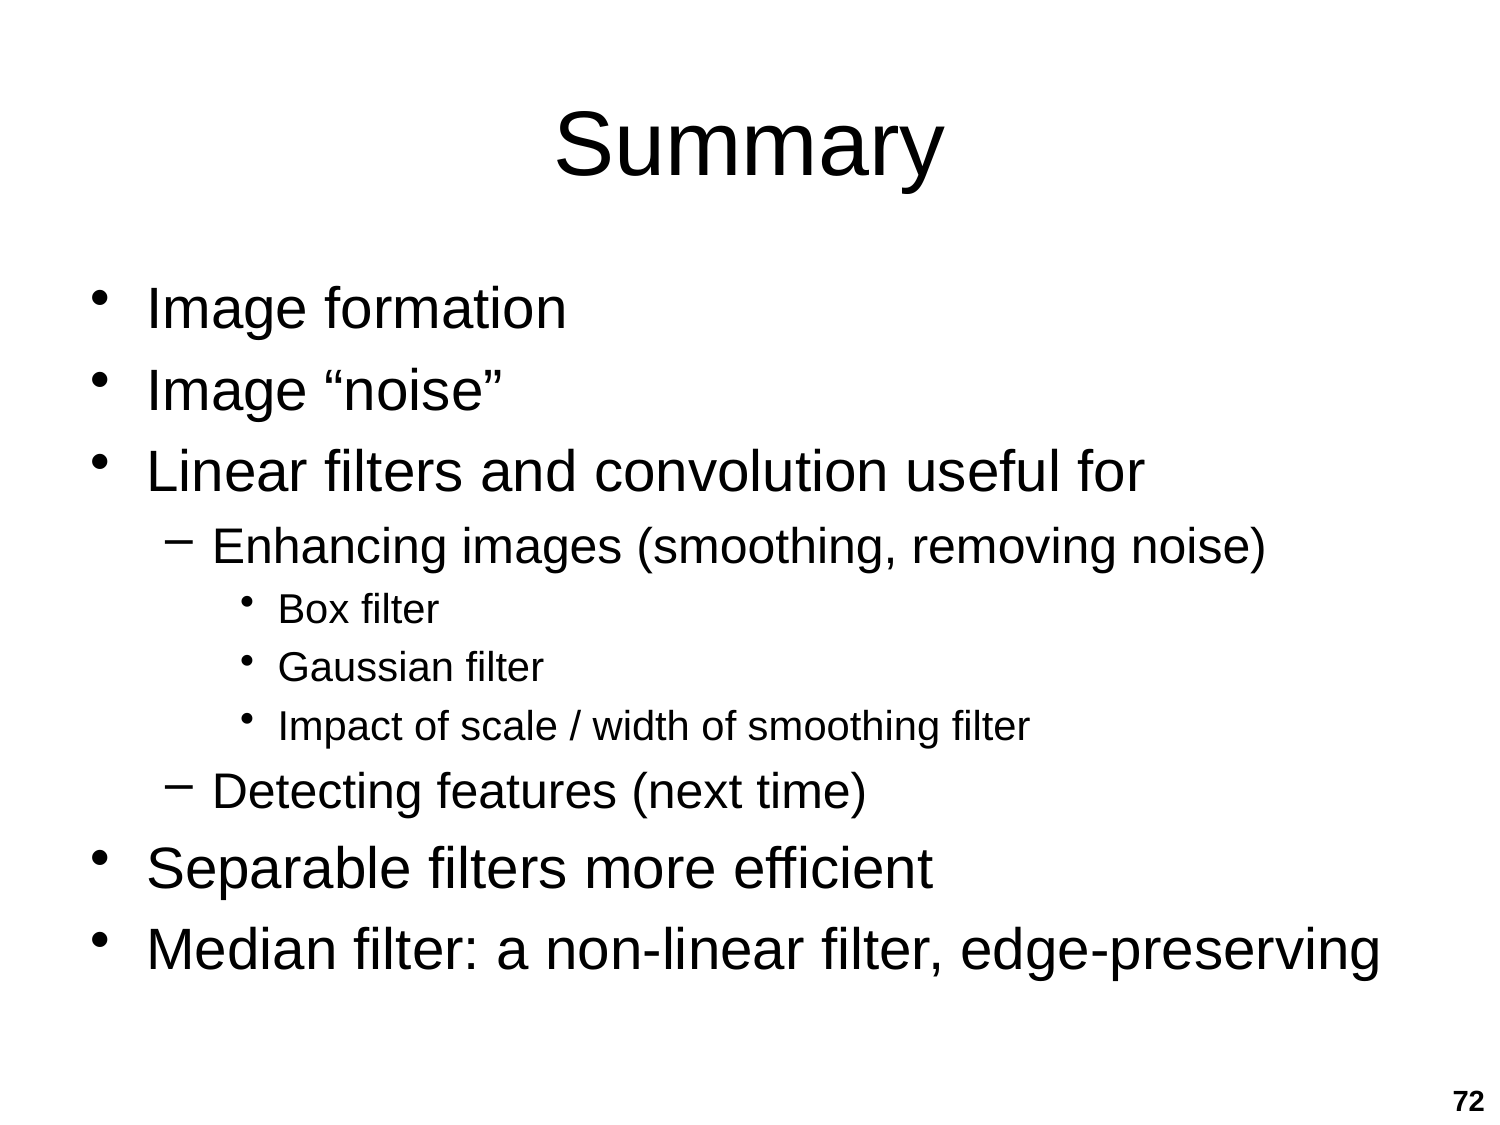

# Summary
Image formation
Image “noise”
Linear filters and convolution useful for
Enhancing images (smoothing, removing noise)
Box filter
Gaussian filter
Impact of scale / width of smoothing filter
Detecting features (next time)
Separable filters more efficient
Median filter: a non-linear filter, edge-preserving

72